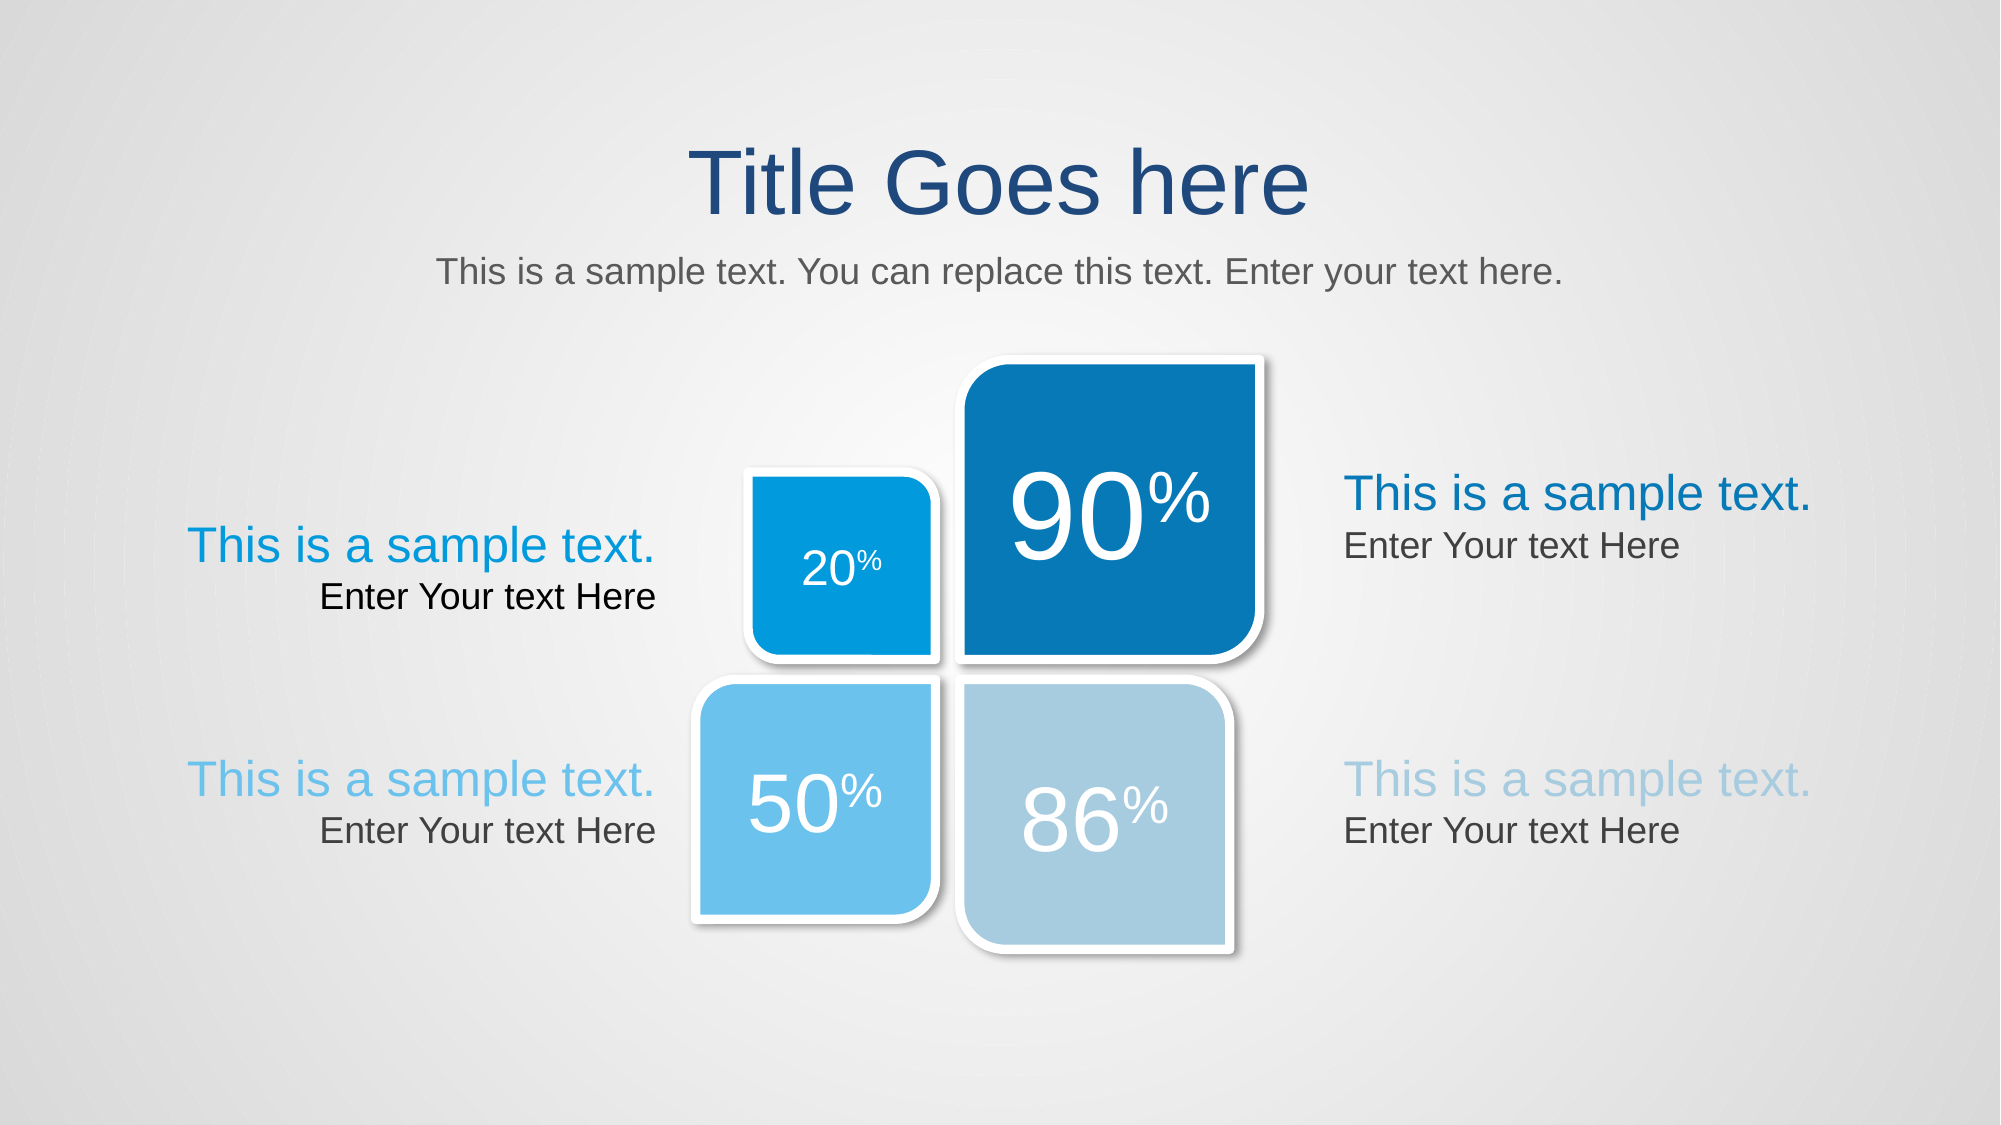

Title Goes here
This is a sample text. You can replace this text. Enter your text here.
90%
This is a sample text. Enter Your text Here
20%
This is a sample text. Enter Your text Here
50%
86%
This is a sample text. Enter Your text Here
This is a sample text. Enter Your text Here